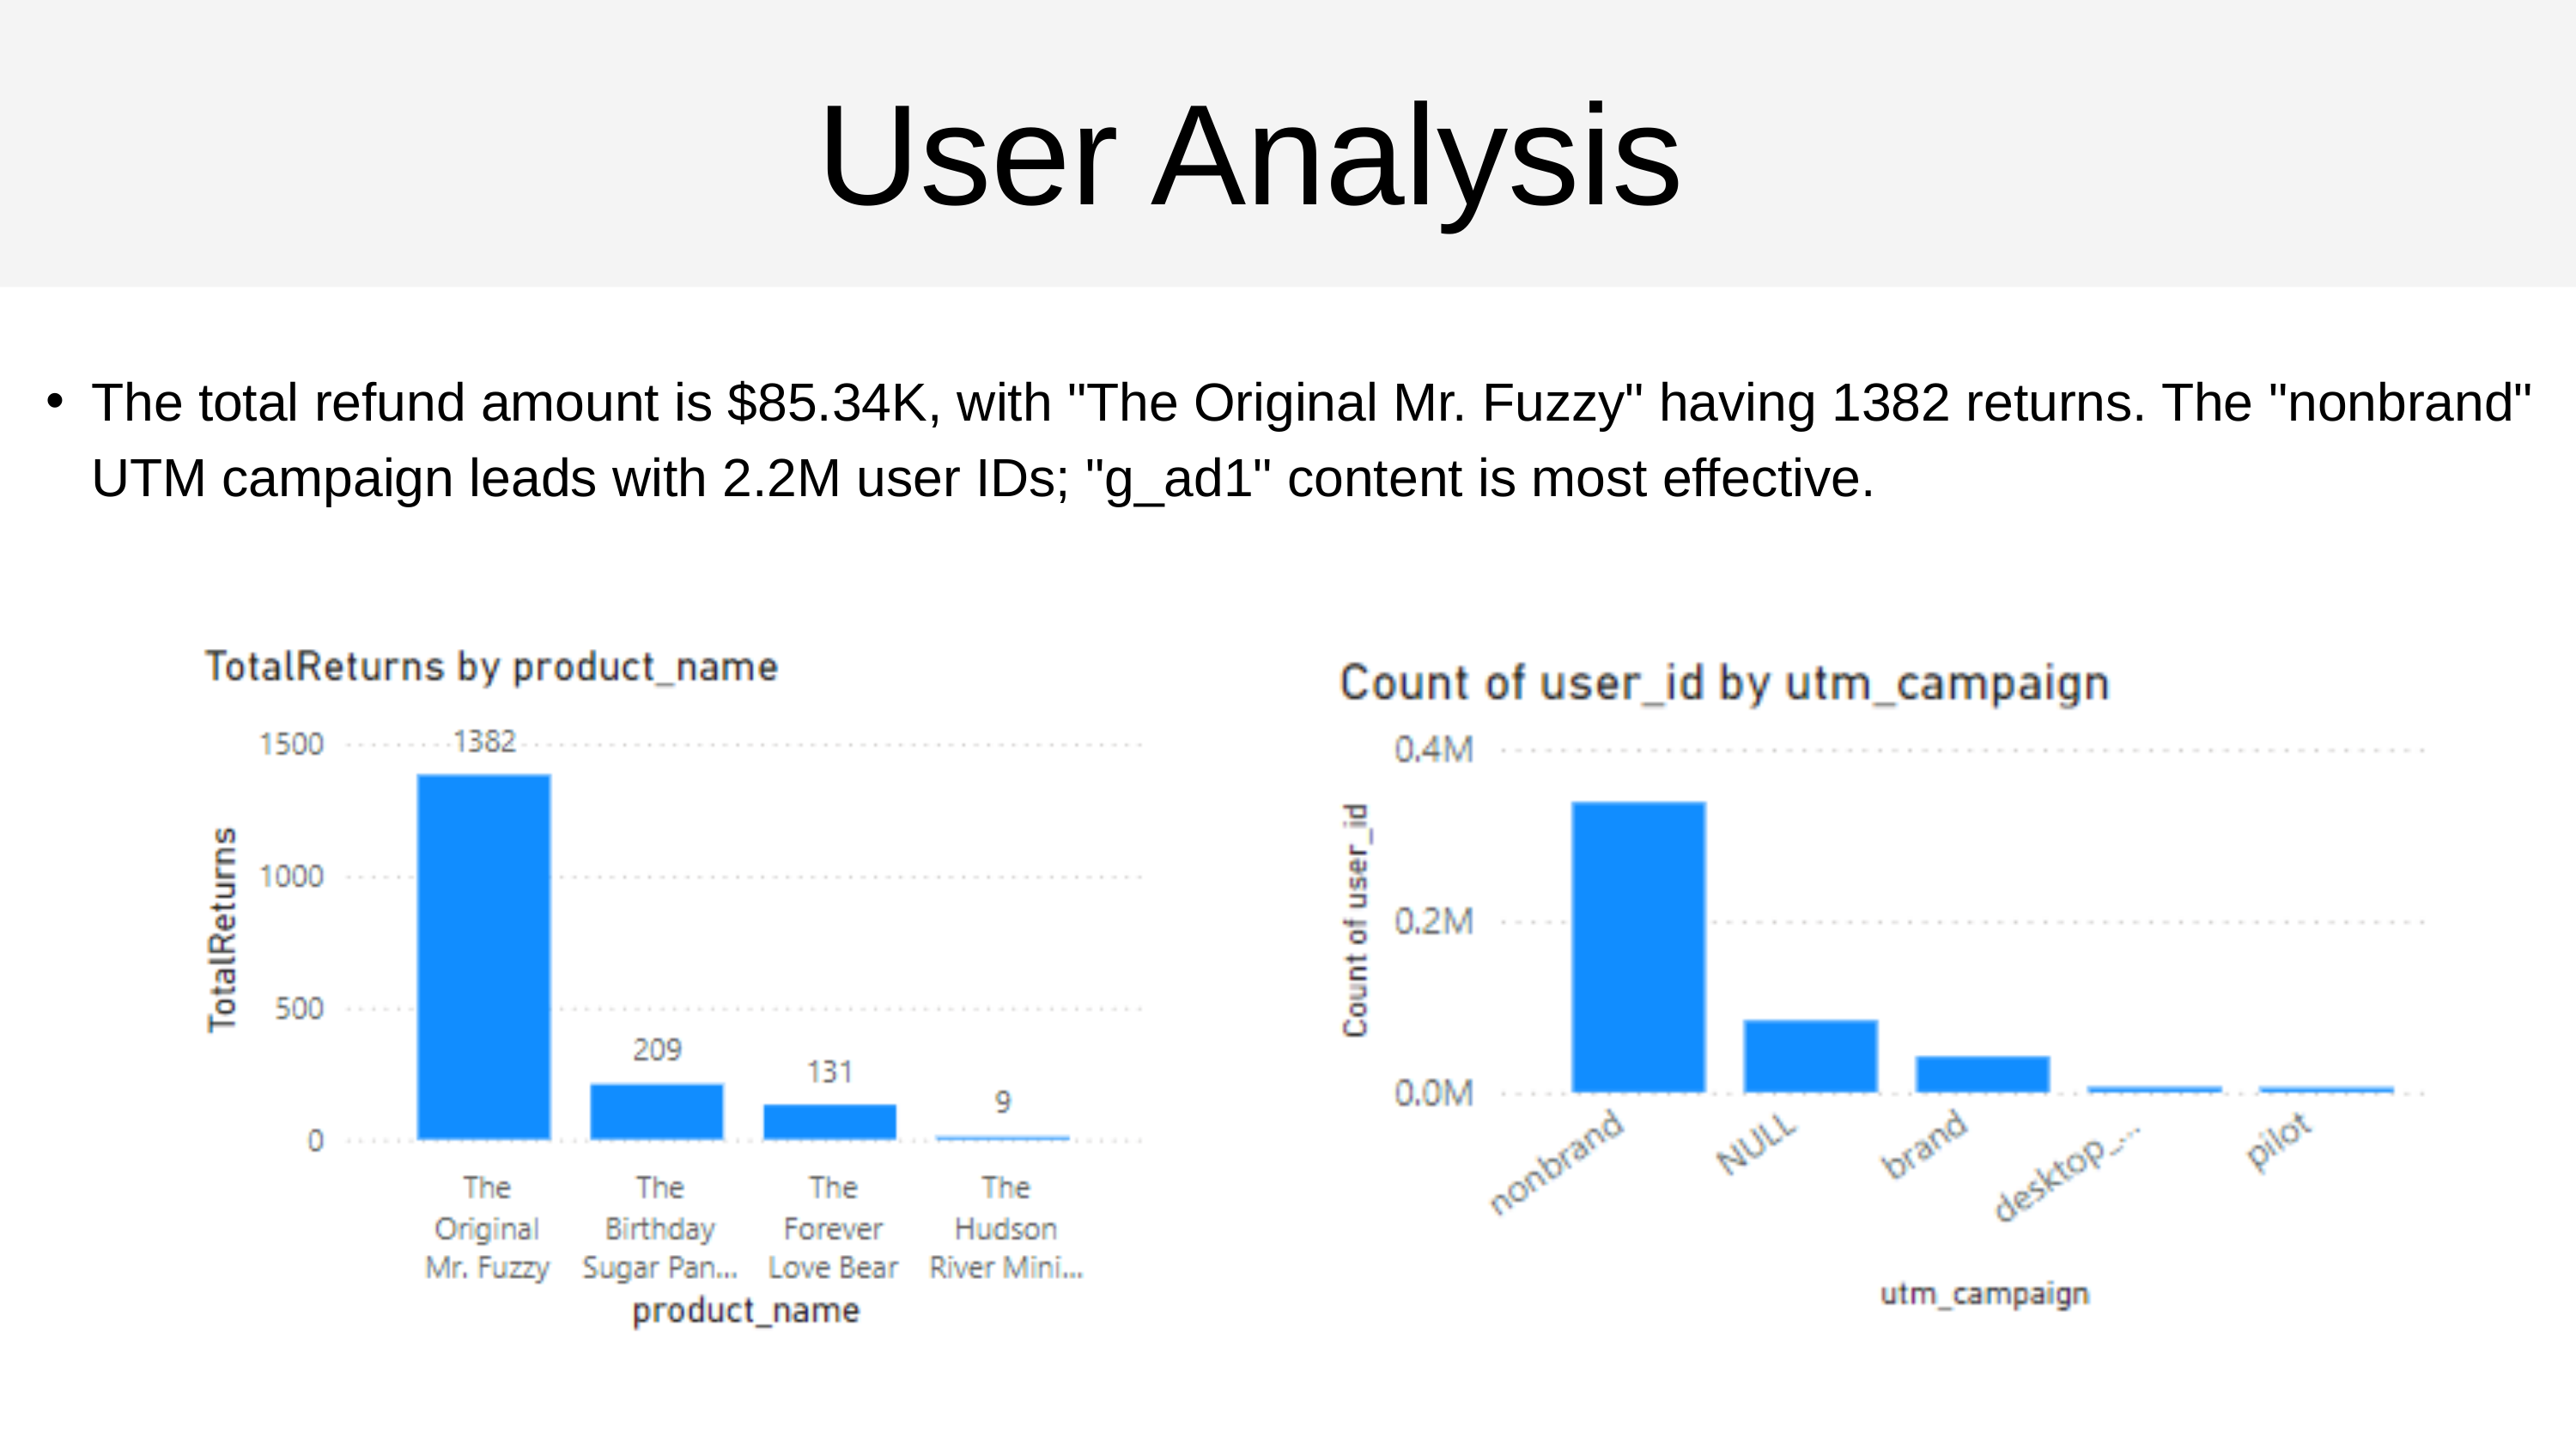

User Analysis
The total refund amount is $85.34K, with "The Original Mr. Fuzzy" having 1382 returns. The "nonbrand" UTM campaign leads with 2.2M user IDs; "g_ad1" content is most effective.